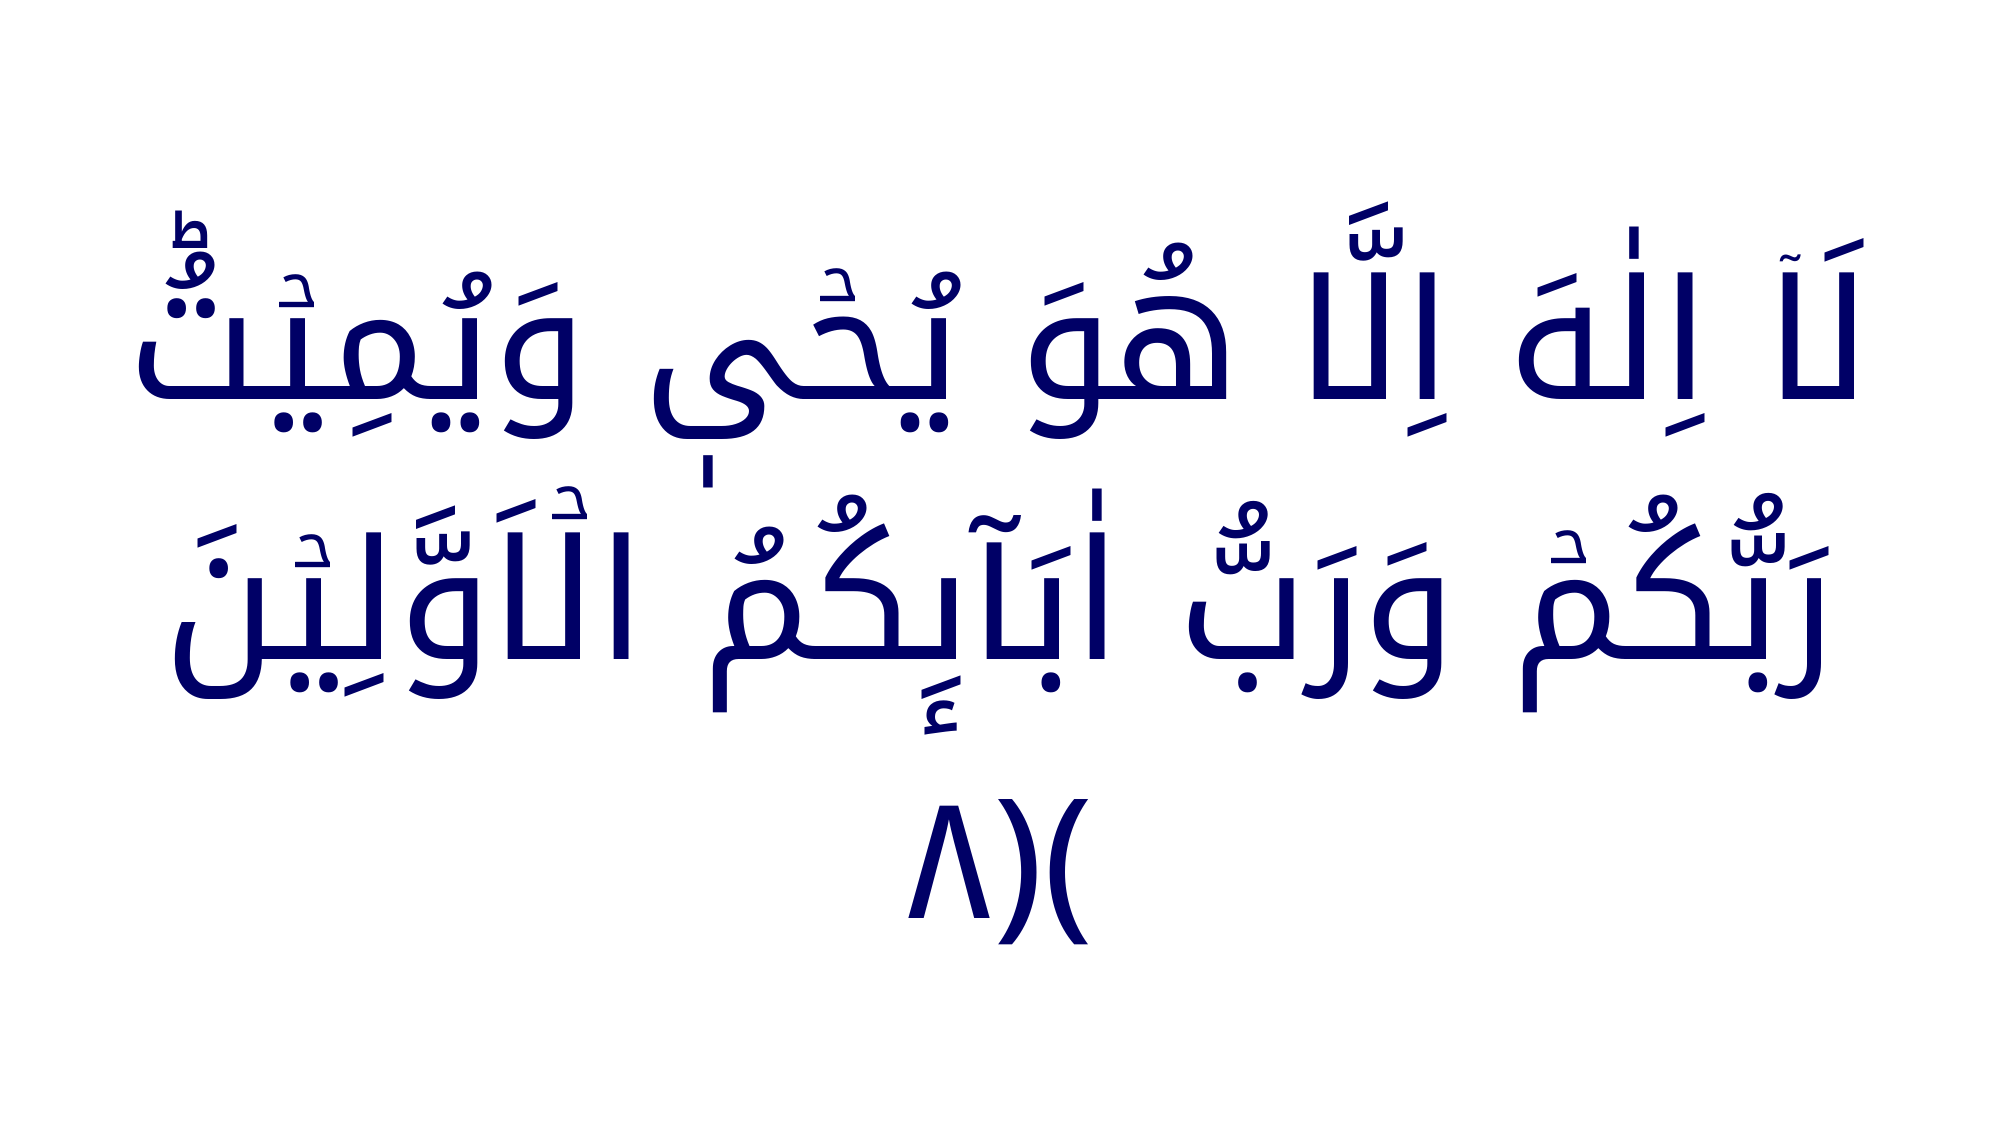

لَاۤ اِلٰهَ اِلَّا هُوَ يُحۡىٖ وَيُمِيۡتُ‌ؕ رَبُّكُمۡ وَرَبُّ اٰبَآٮِٕكُمُ الۡاَوَّلِيۡنَ ‏﴿﻿۸﻿﴾